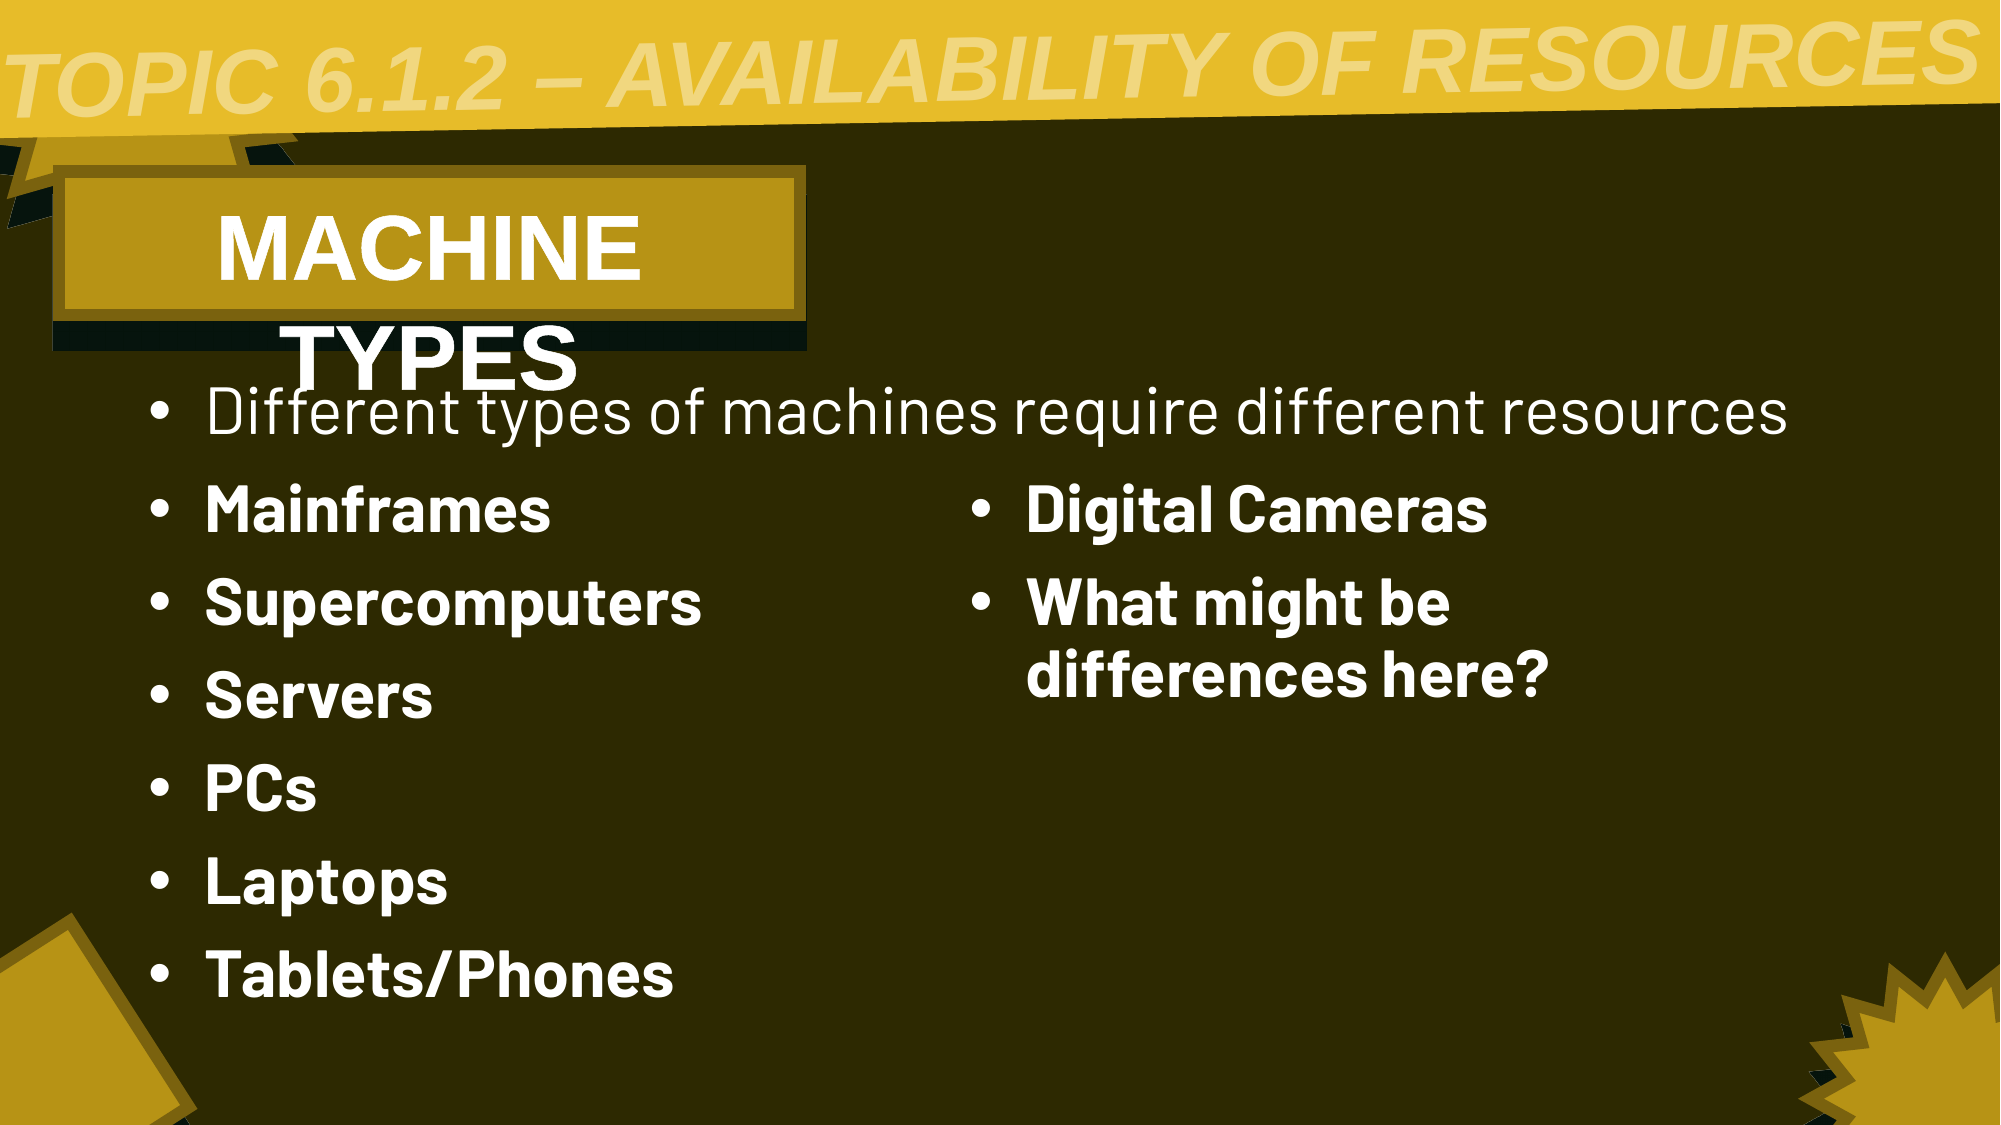

TOPIC 6.1.2 – AVAILABILITY OF RESOURCES

MACHINE TYPES
Different types of machines require different resources
Mainframes
Supercomputers
Servers
PCs
Laptops
Tablets/Phones
Digital Cameras
What might be differences here?